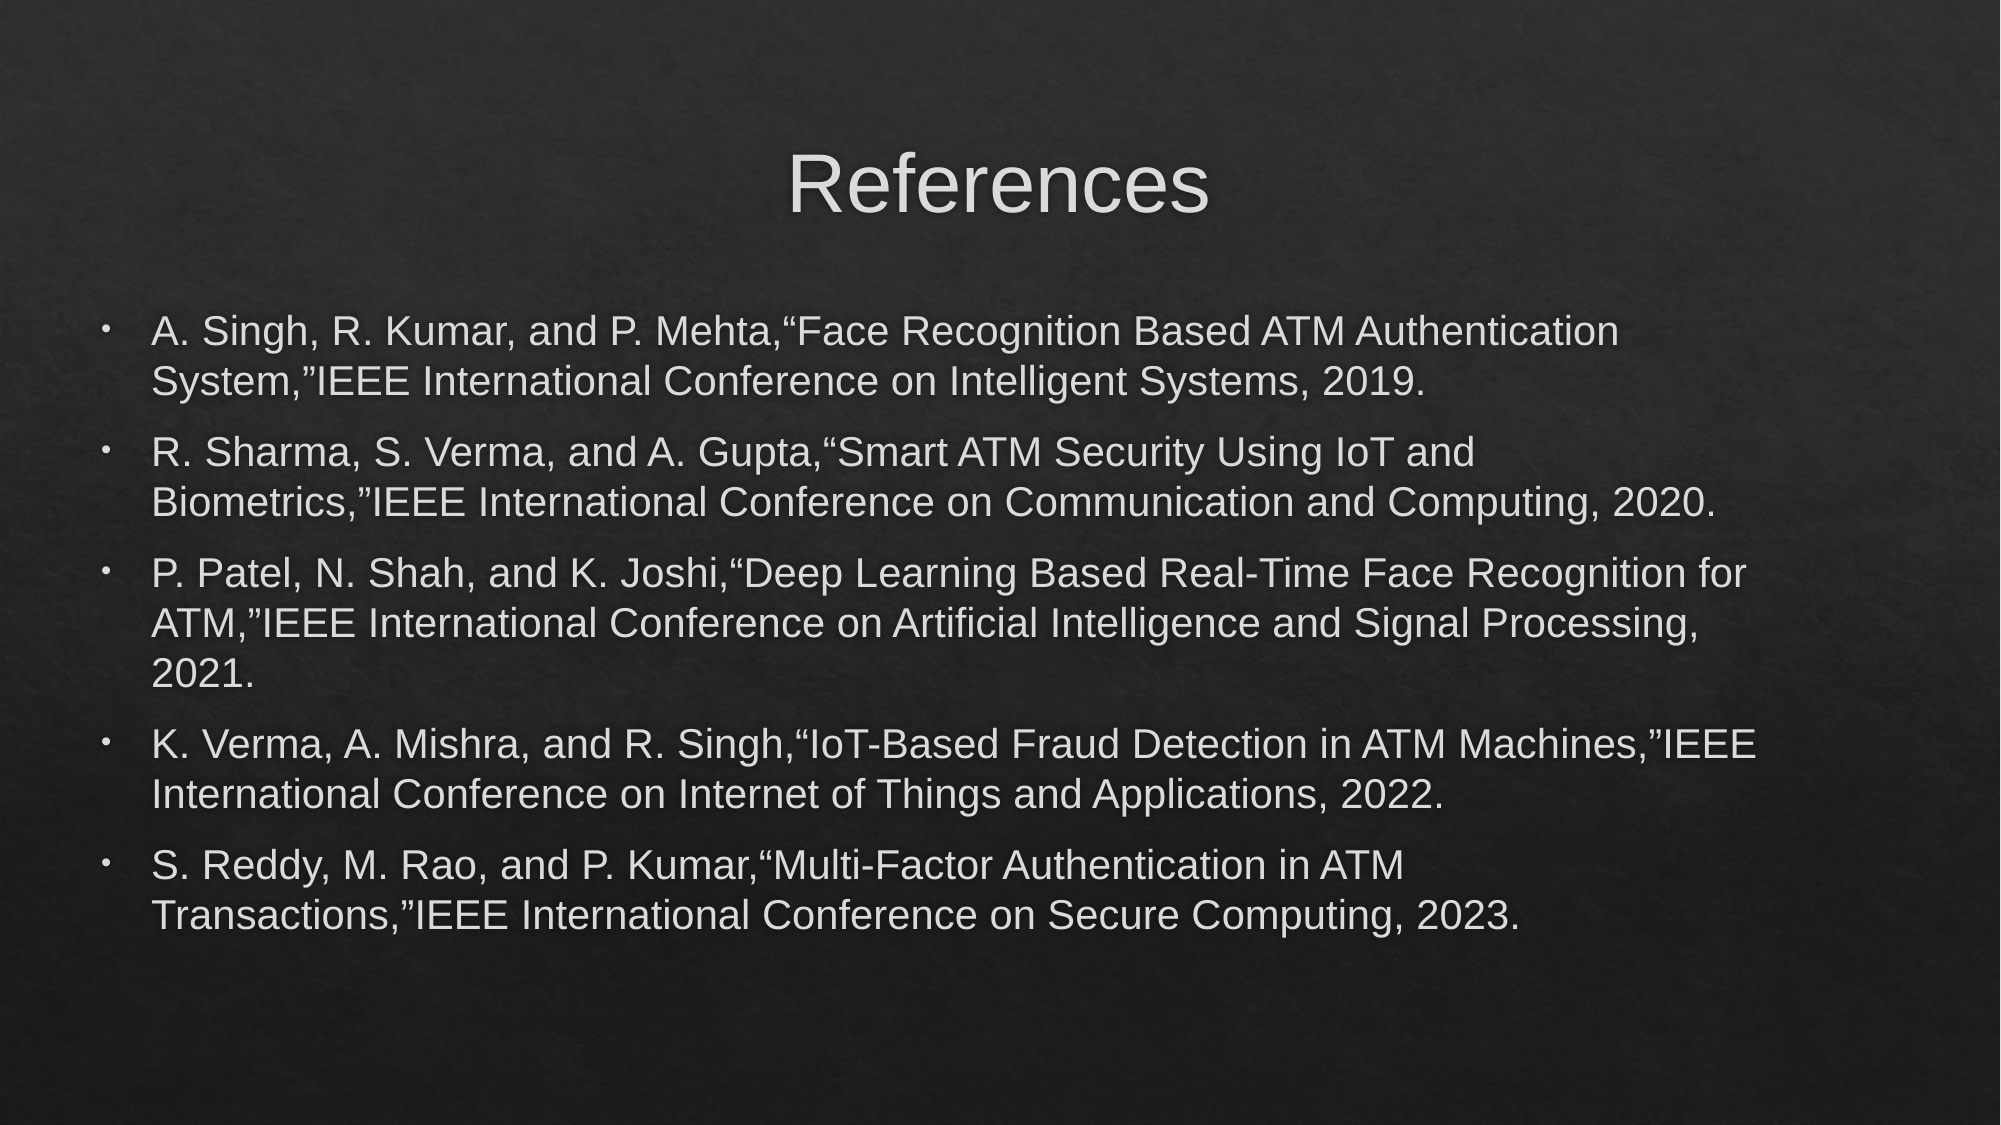

# References
A. Singh, R. Kumar, and P. Mehta,“Face Recognition Based ATM Authentication System,”IEEE International Conference on Intelligent Systems, 2019.
R. Sharma, S. Verma, and A. Gupta,“Smart ATM Security Using IoT and Biometrics,”IEEE International Conference on Communication and Computing, 2020.
P. Patel, N. Shah, and K. Joshi,“Deep Learning Based Real-Time Face Recognition for ATM,”IEEE International Conference on Artificial Intelligence and Signal Processing, 2021.
K. Verma, A. Mishra, and R. Singh,“IoT-Based Fraud Detection in ATM Machines,”IEEE International Conference on Internet of Things and Applications, 2022.
S. Reddy, M. Rao, and P. Kumar,“Multi-Factor Authentication in ATM Transactions,”IEEE International Conference on Secure Computing, 2023.